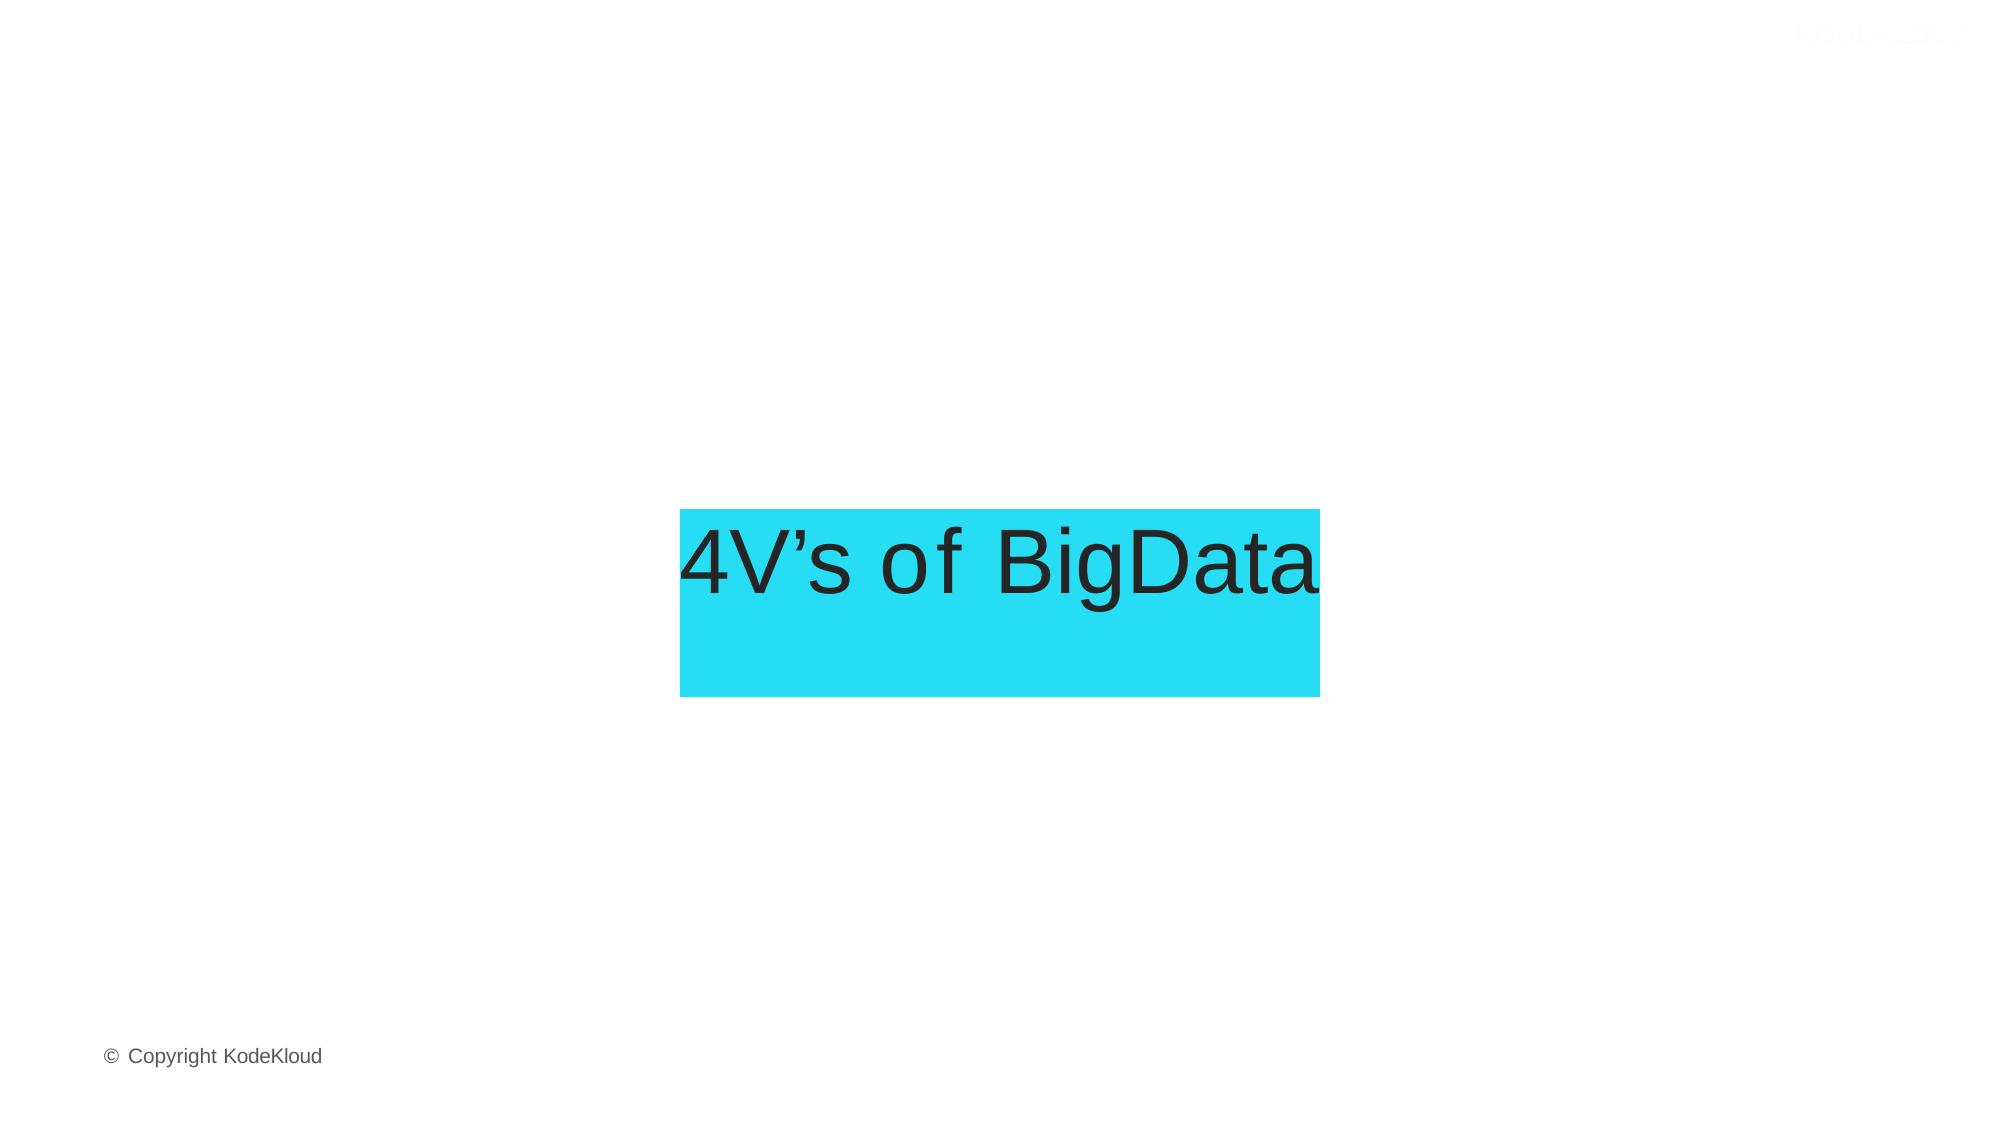

# 4V’s of BigData
© Copyright KodeKloud